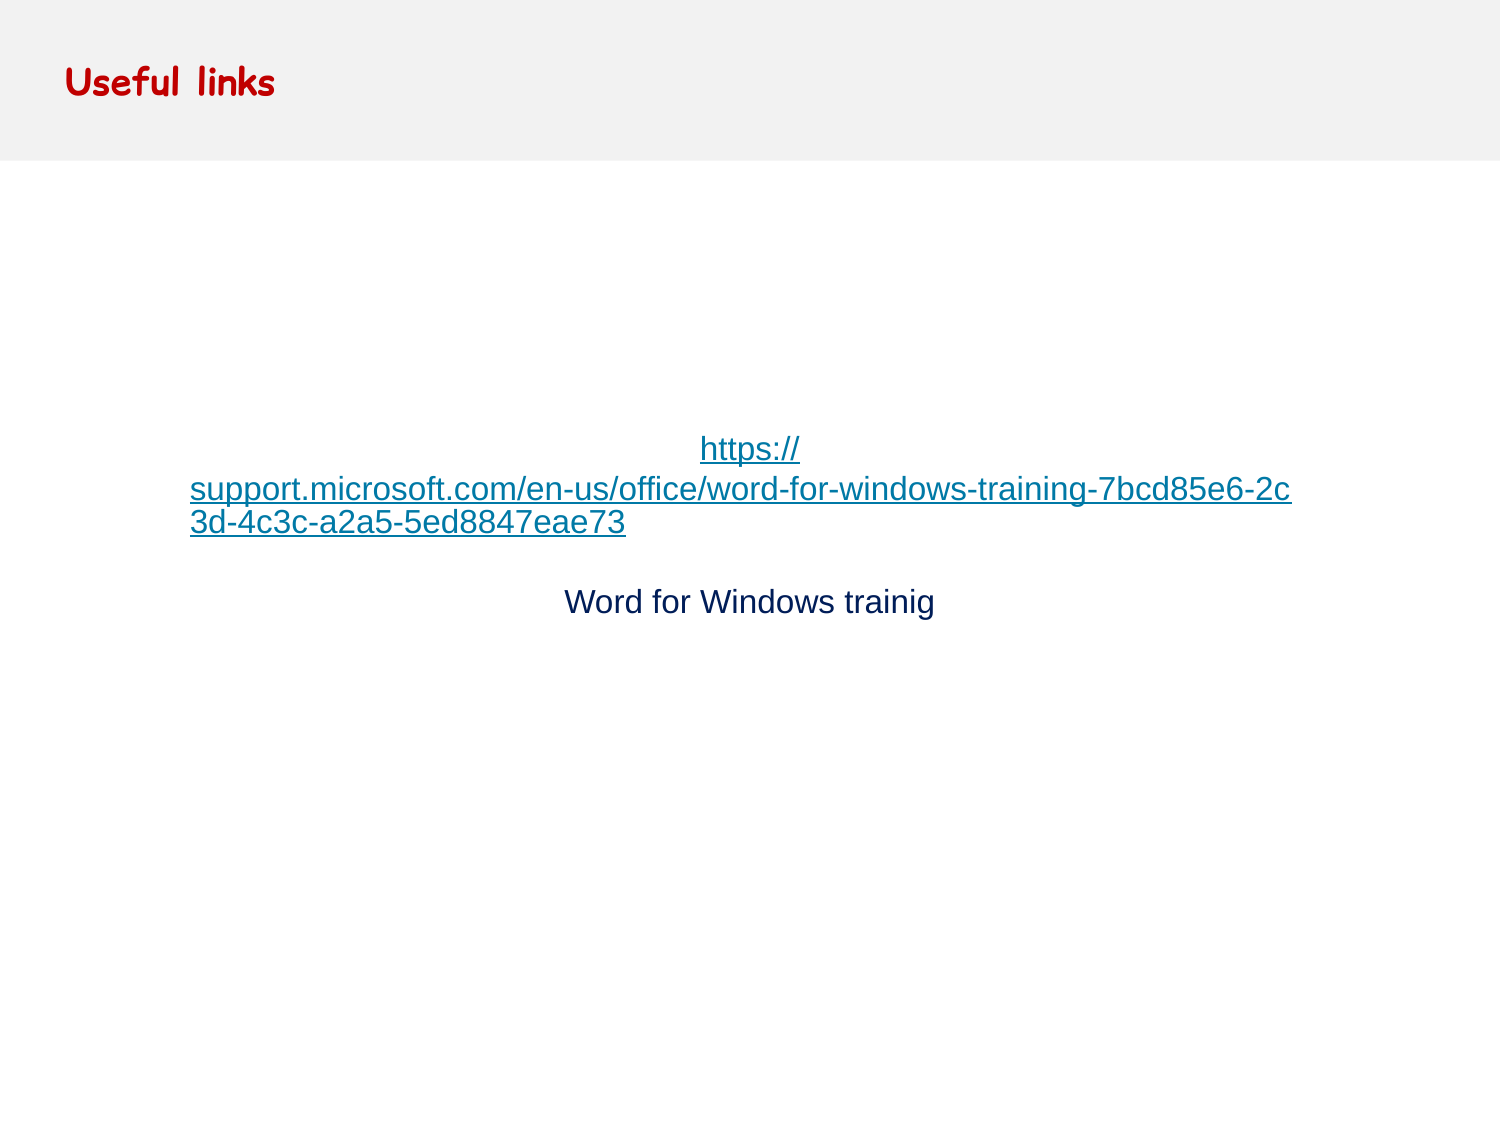

# Useful links

https://support.microsoft.com/en-us/office/word-for-windows-training-7bcd85e6-2c3d-4c3c-a2a5-5ed8847eae73

Word for Windows trainig